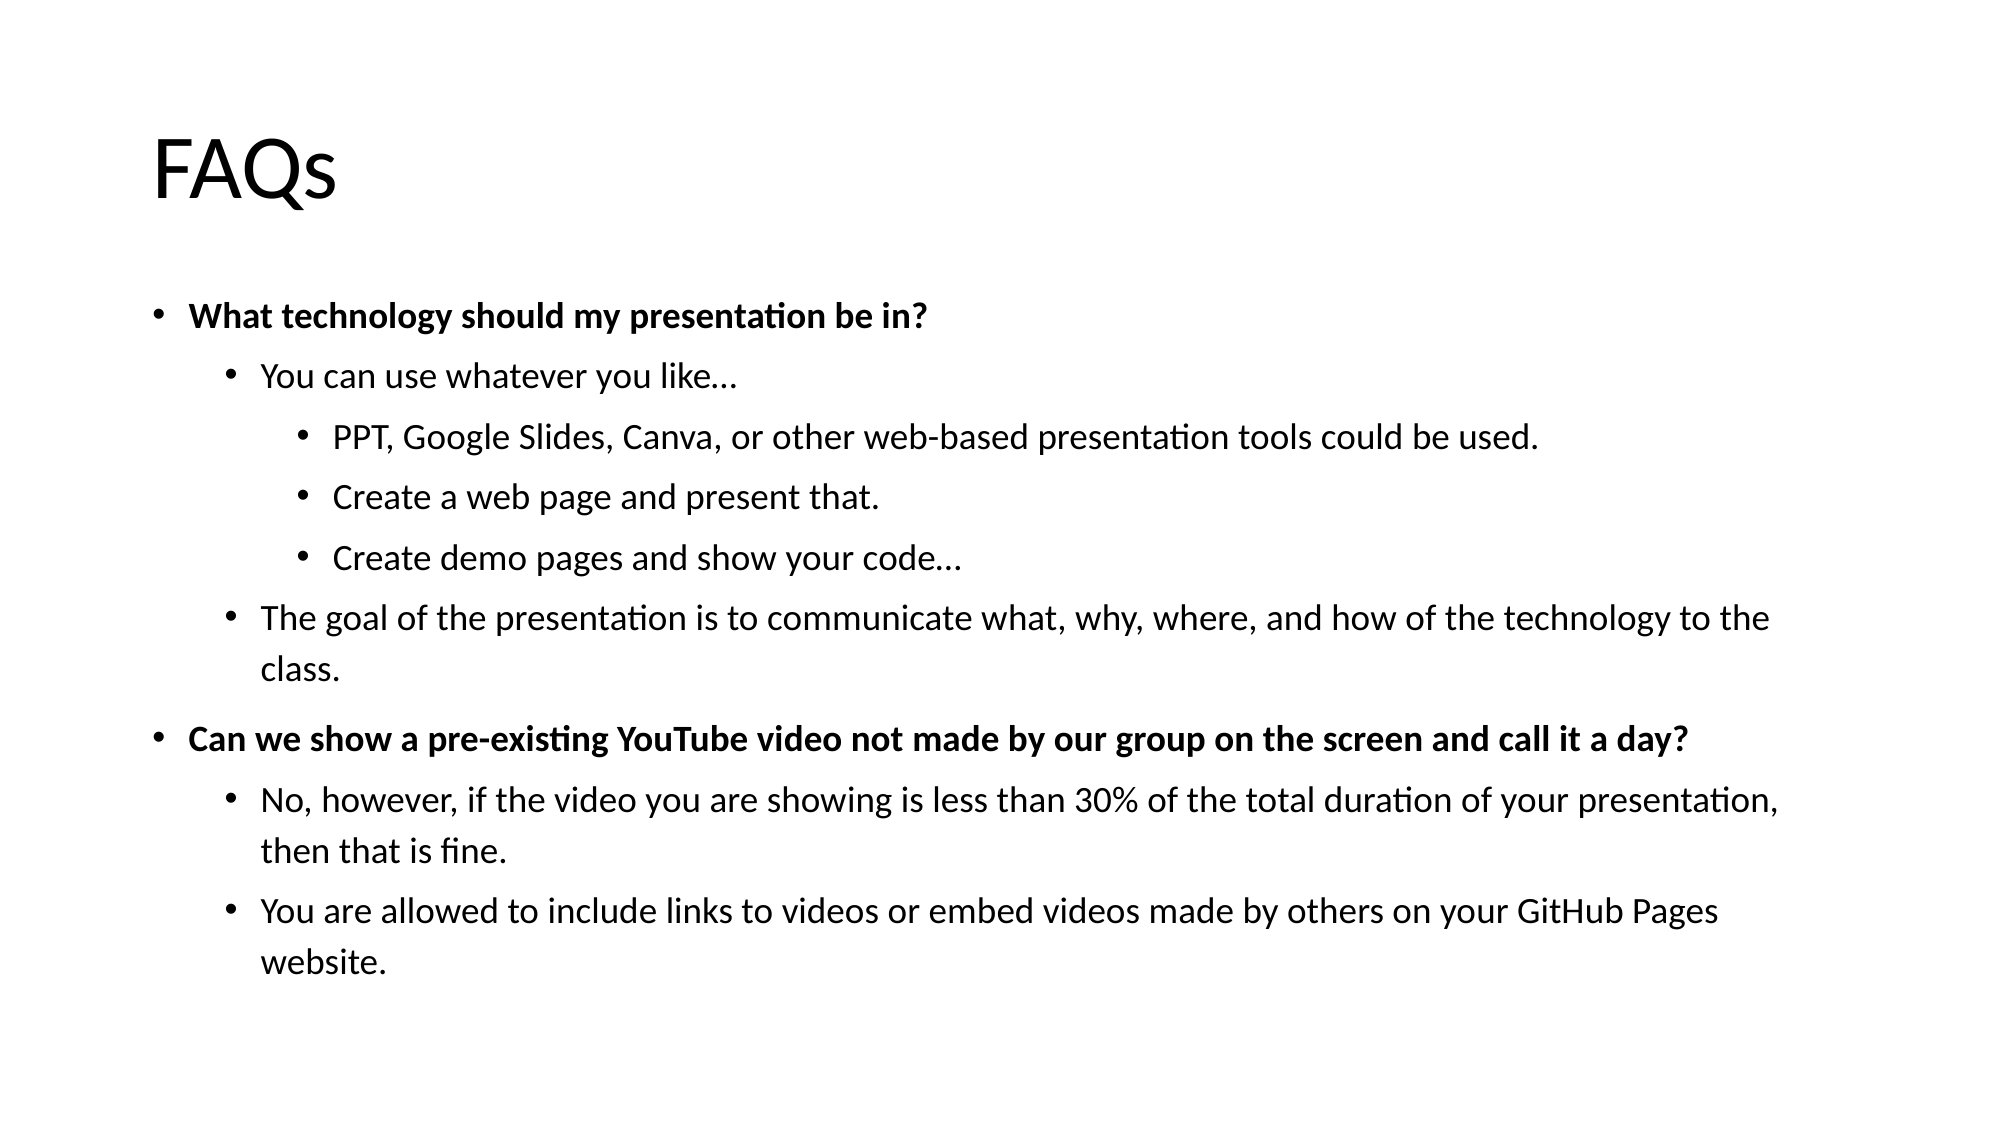

# FAQs
What technology should my presentation be in?
You can use whatever you like…
PPT, Google Slides, Canva, or other web-based presentation tools could be used.
Create a web page and present that.
Create demo pages and show your code…
The goal of the presentation is to communicate what, why, where, and how of the technology to the class.
Can we show a pre-existing YouTube video not made by our group on the screen and call it a day?
No, however, if the video you are showing is less than 30% of the total duration of your presentation, then that is fine.
You are allowed to include links to videos or embed videos made by others on your GitHub Pages website.